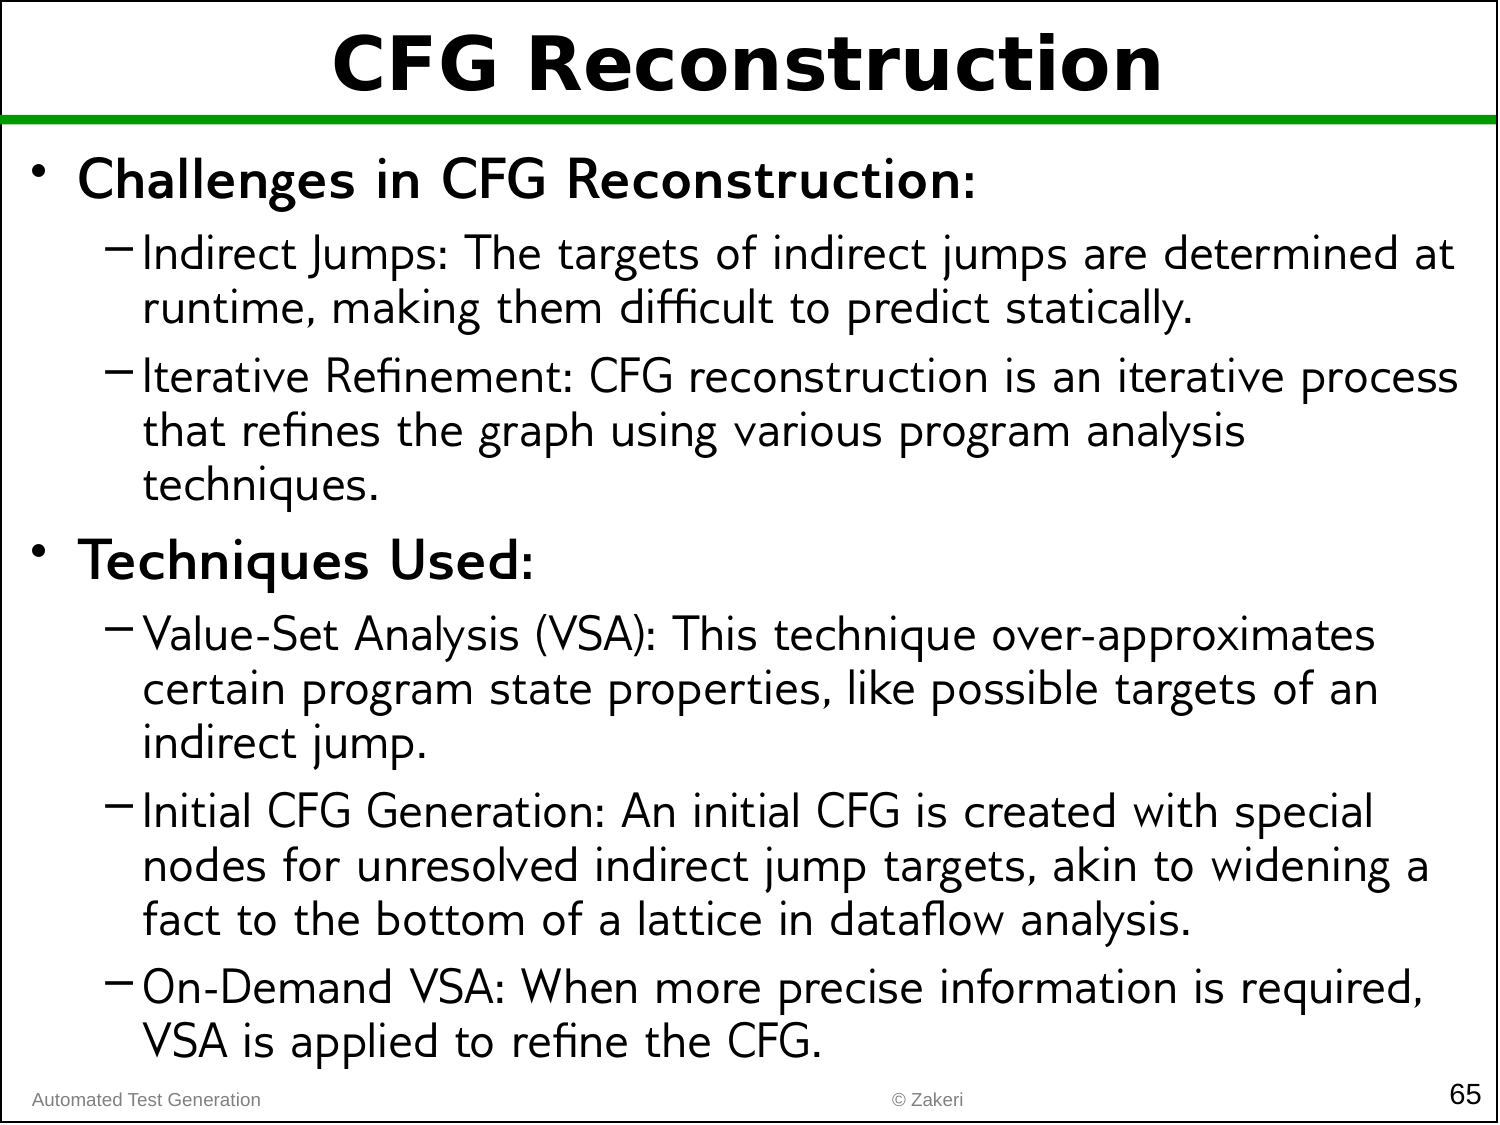

# CFG Reconstruction
Challenges in CFG Reconstruction:
Indirect Jumps: The targets of indirect jumps are determined at runtime, making them difficult to predict statically.
Iterative Refinement: CFG reconstruction is an iterative process that refines the graph using various program analysis techniques.
Techniques Used:
Value-Set Analysis (VSA): This technique over-approximates certain program state properties, like possible targets of an indirect jump.
Initial CFG Generation: An initial CFG is created with special nodes for unresolved indirect jump targets, akin to widening a fact to the bottom of a lattice in dataflow analysis.
On-Demand VSA: When more precise information is required, VSA is applied to refine the CFG.
65
© Zakeri
Automated Test Generation